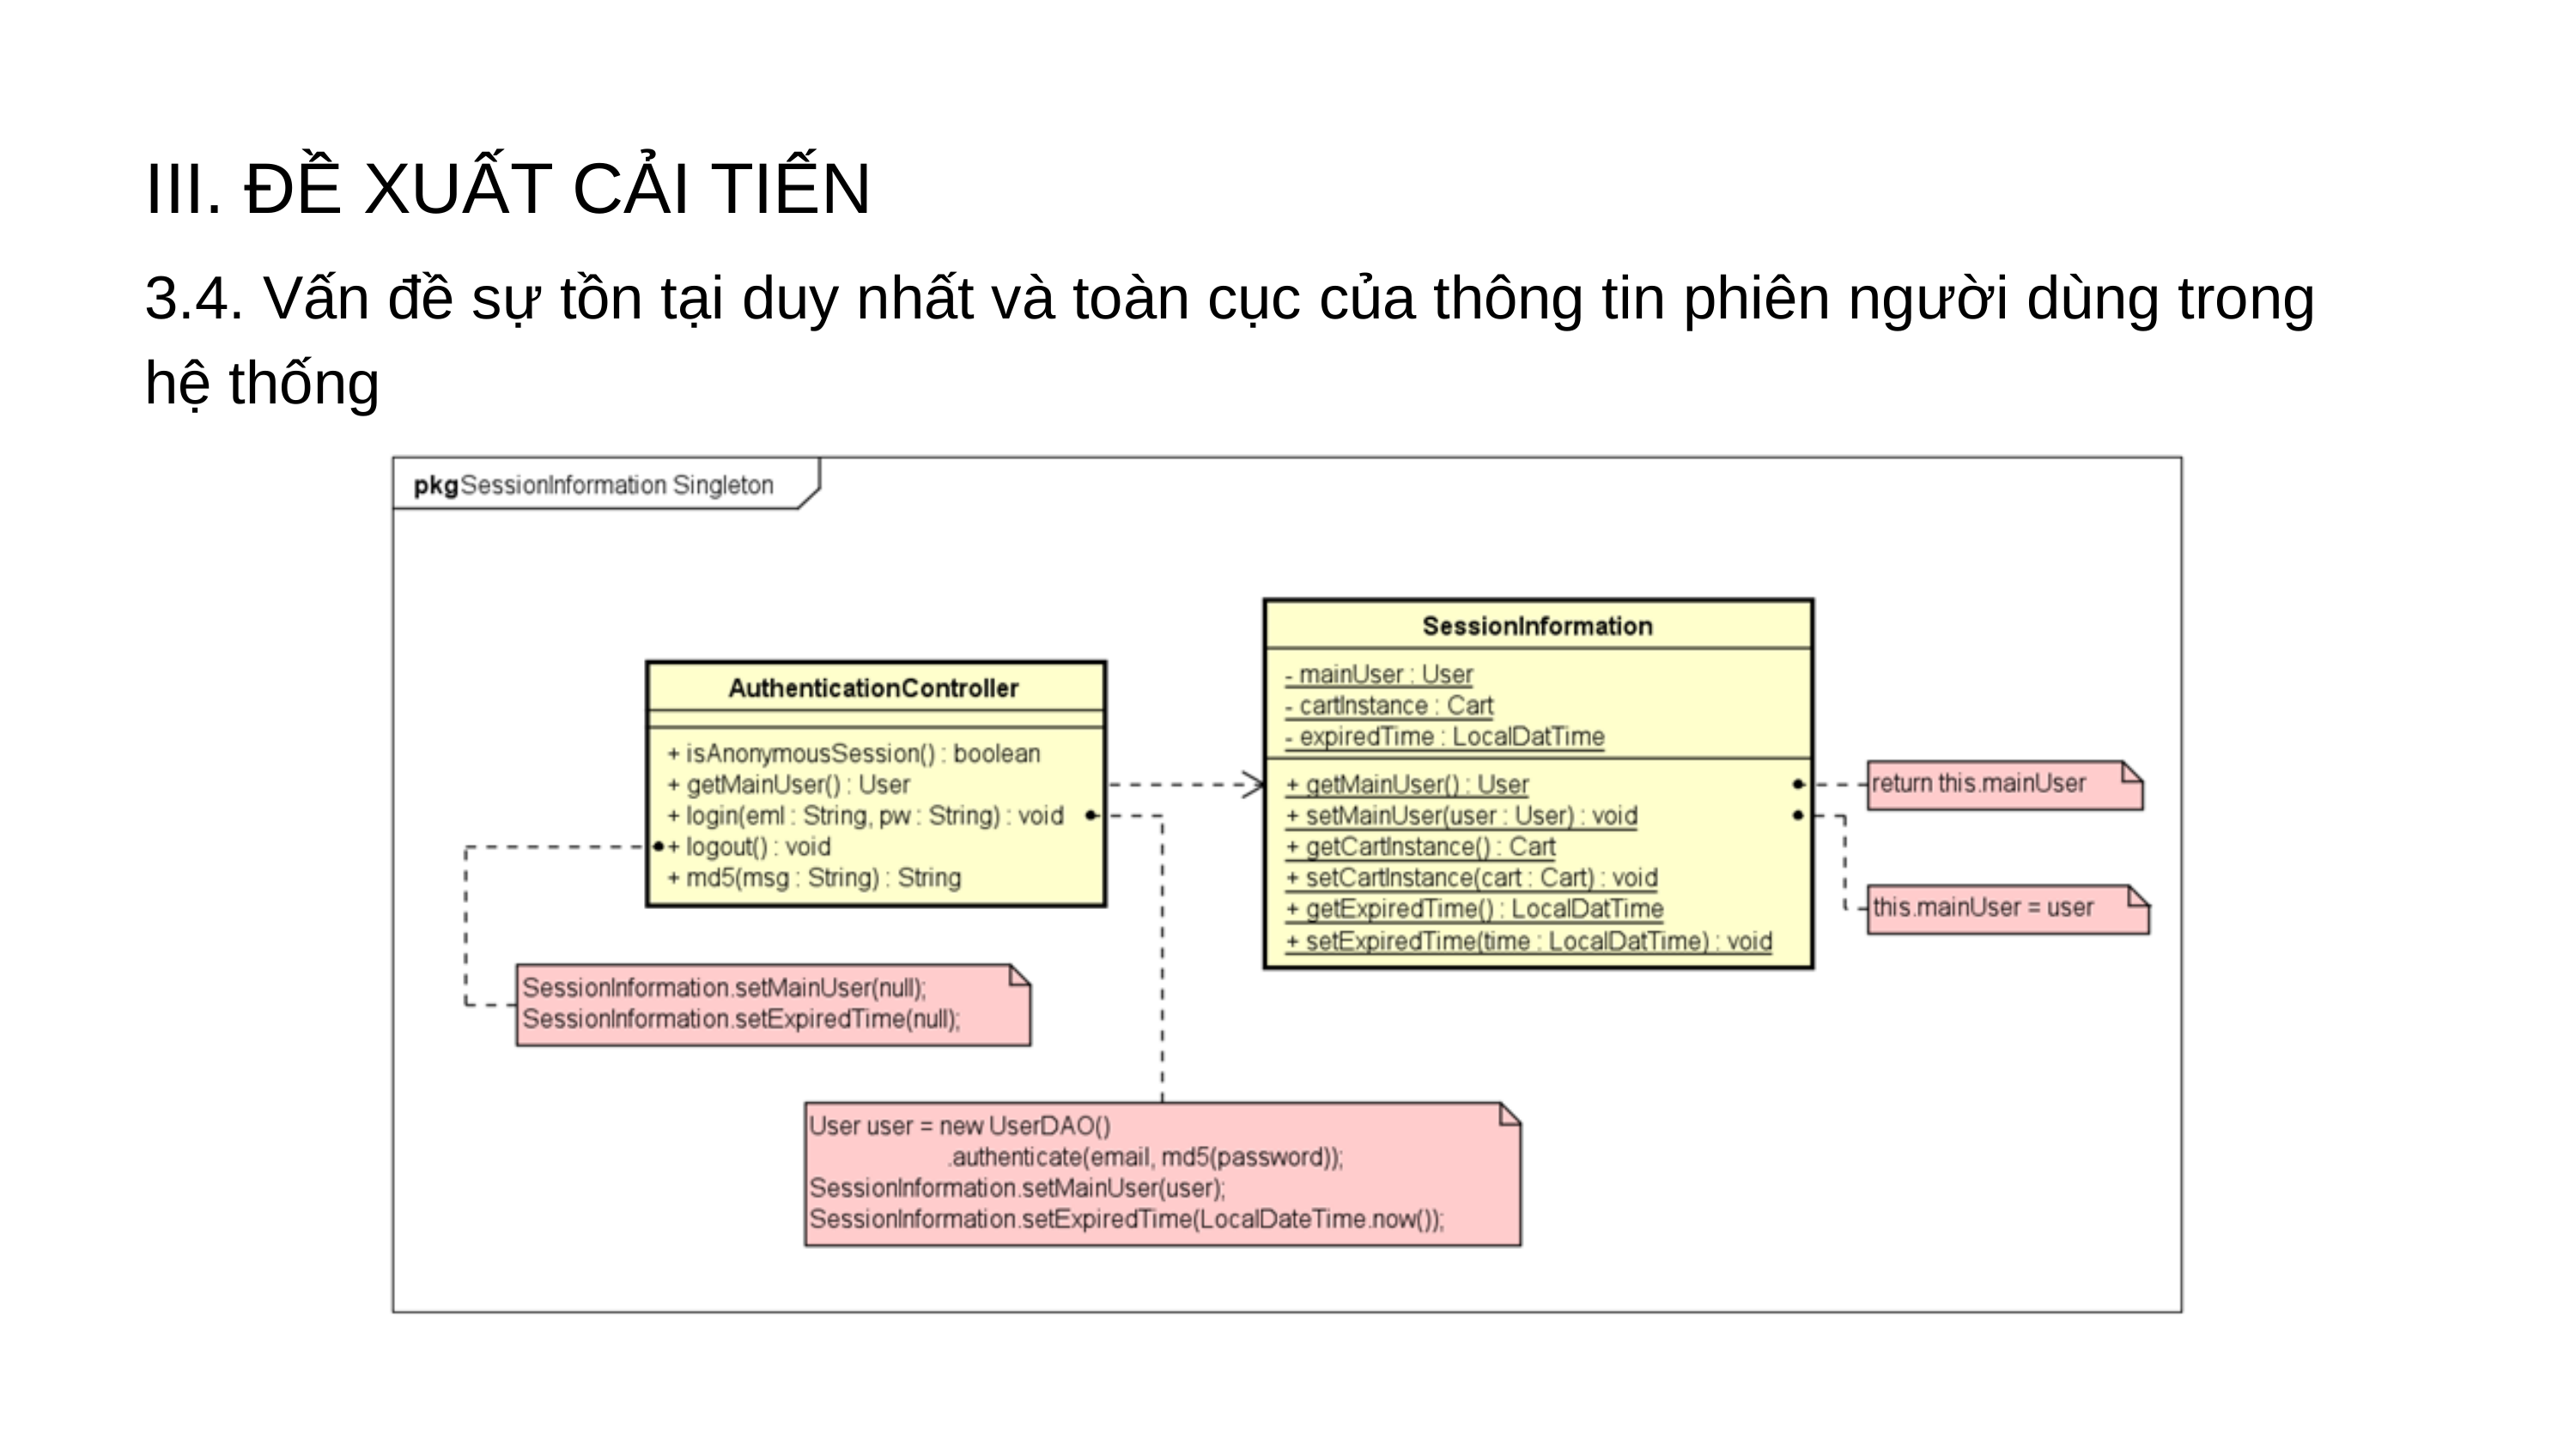

III. ĐỀ XUẤT CẢI TIẾN
3.4. Vấn đề sự tồn tại duy nhất và toàn cục của thông tin phiên người dùng trong hệ thống